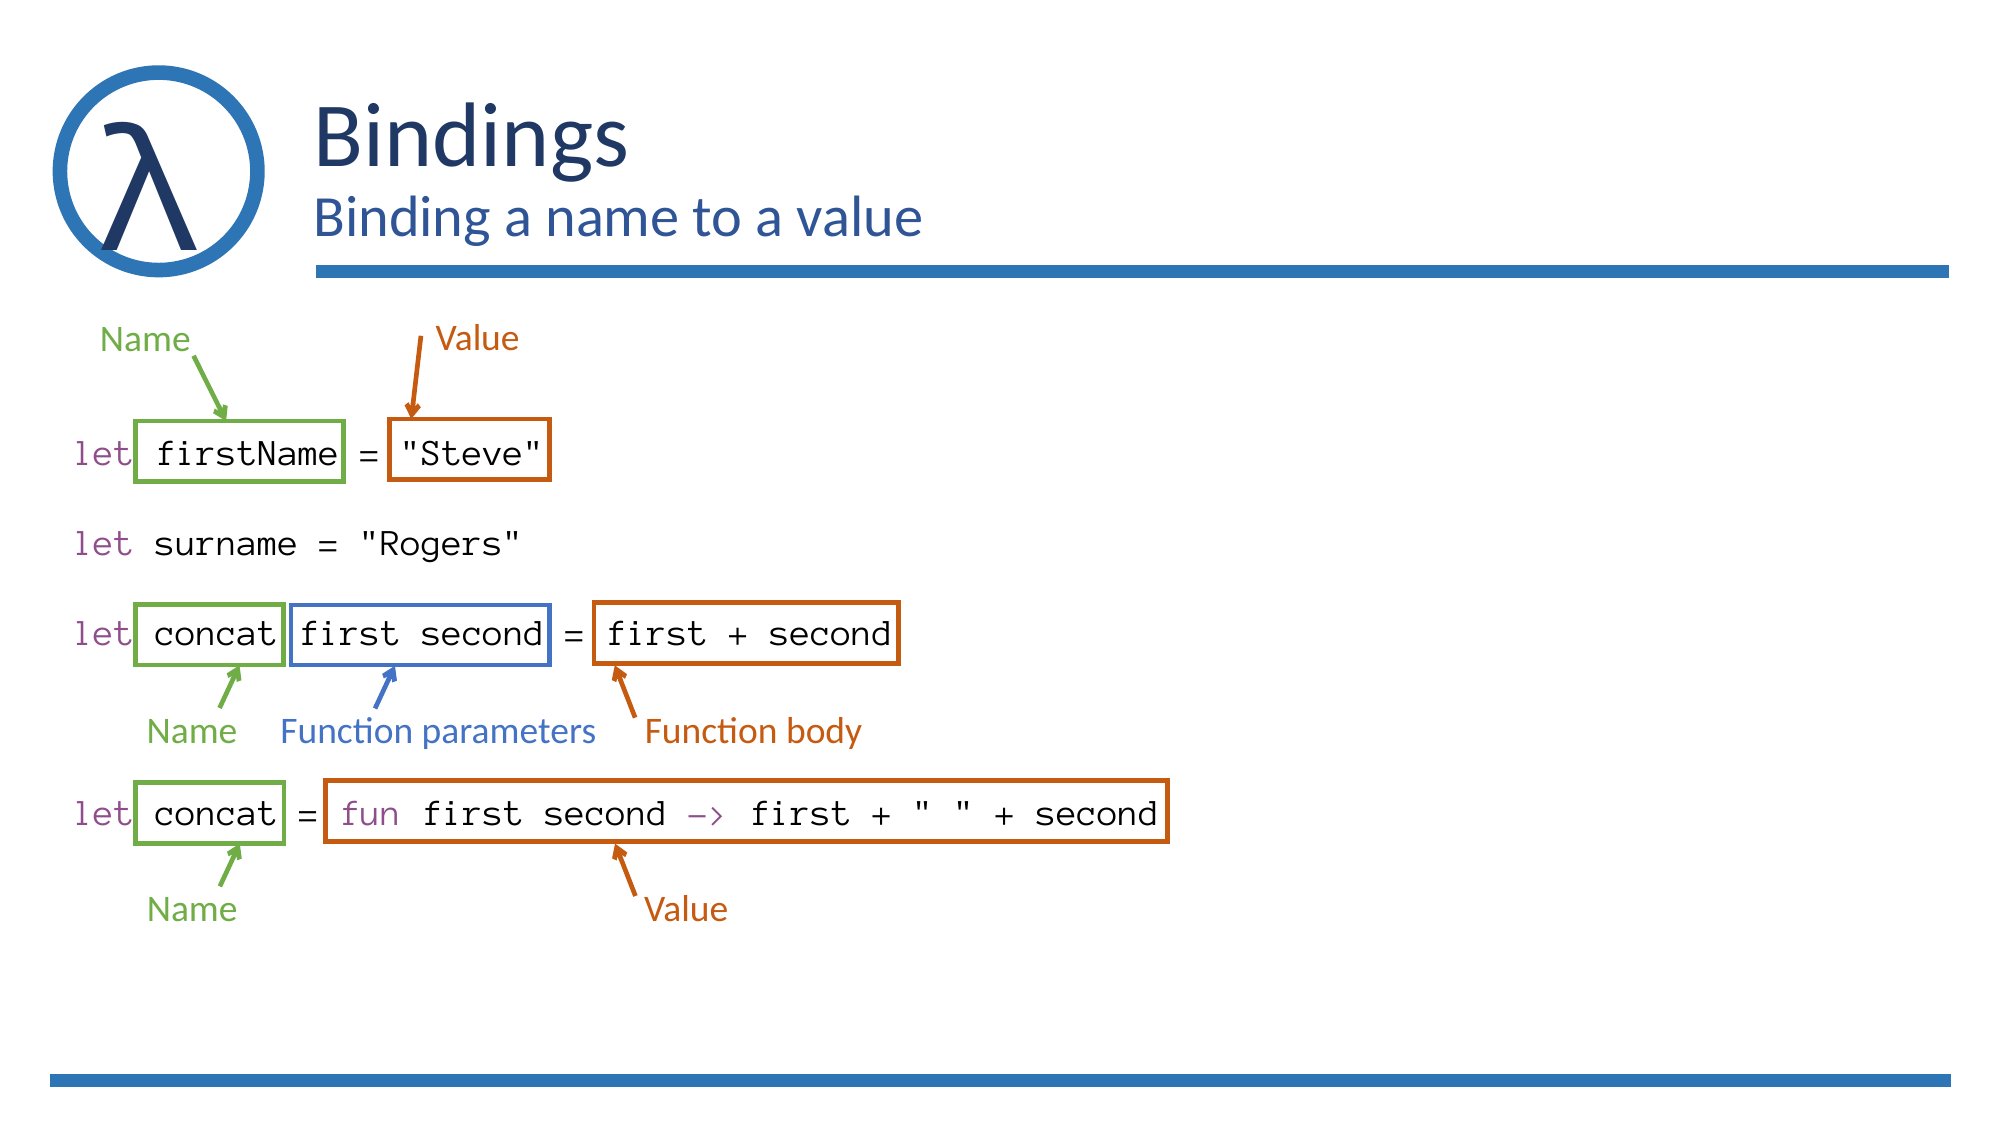

# Bindings Binding a name to a value
Value
Name

let firstName = "Steve"
let surname = "Rogers"
let concat first second = first + second

let concat = fun first second -> first + " " + second

Name
Function parameters
Function body

Name
Value